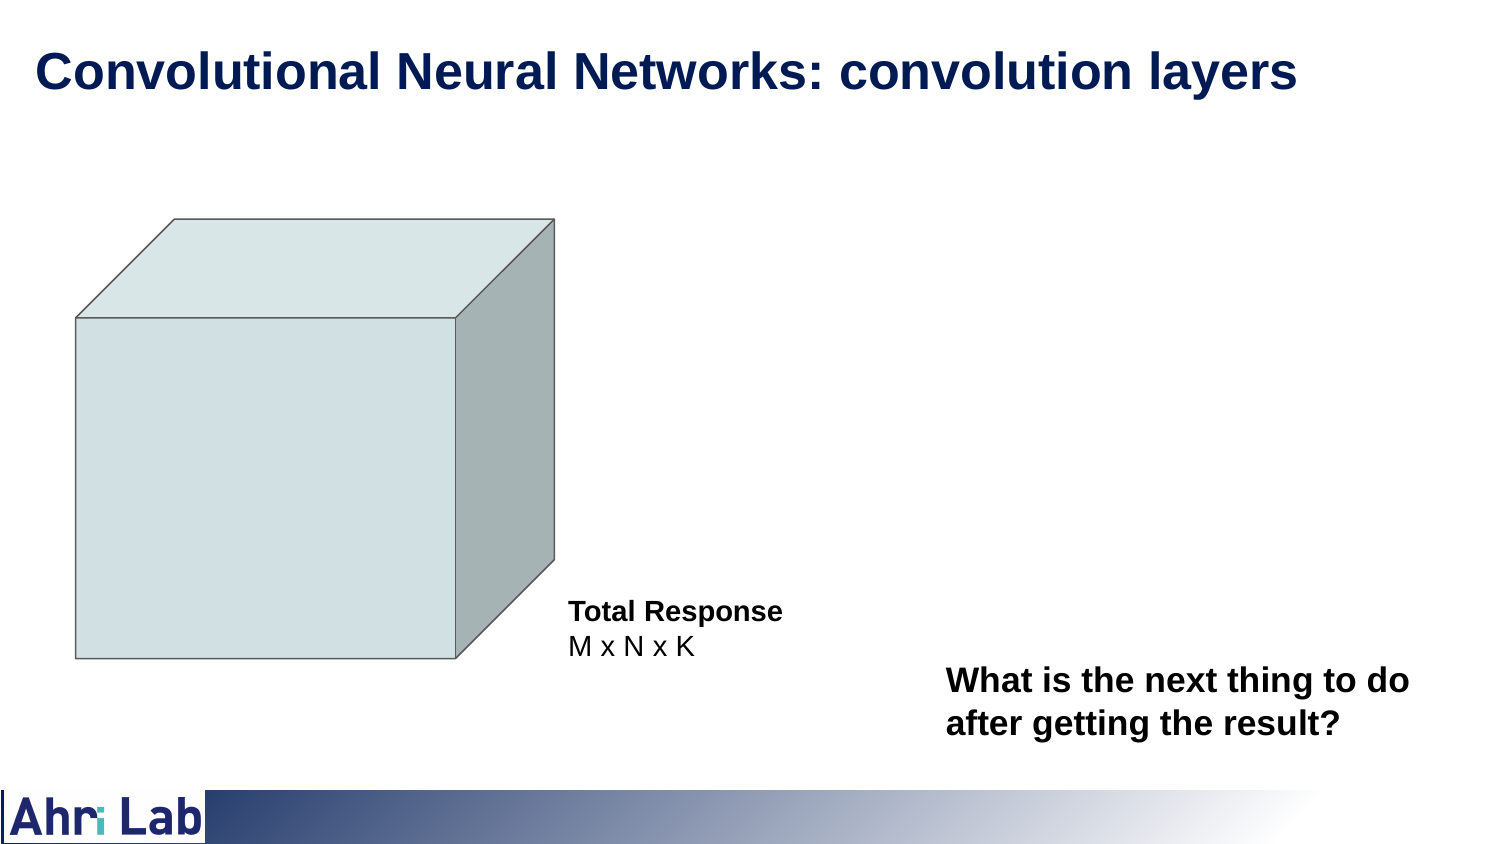

# Convolutional Neural Networks: convolution layers

Total Response
M x N x K
What is the next thing to do
after getting the result?